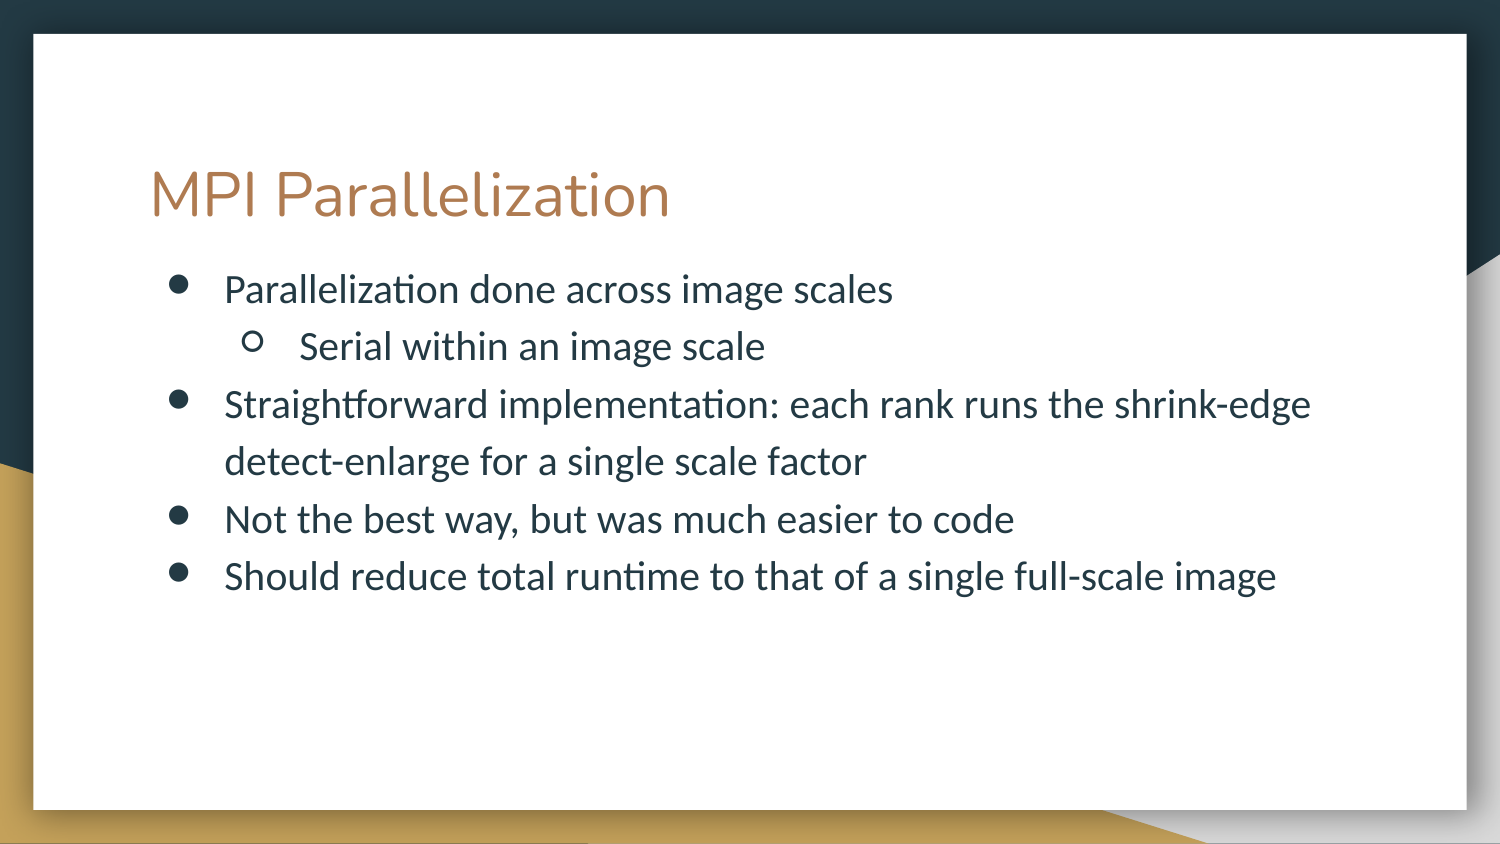

# MPI Parallelization
Parallelization done across image scales
Serial within an image scale
Straightforward implementation: each rank runs the shrink-edge detect-enlarge for a single scale factor
Not the best way, but was much easier to code
Should reduce total runtime to that of a single full-scale image